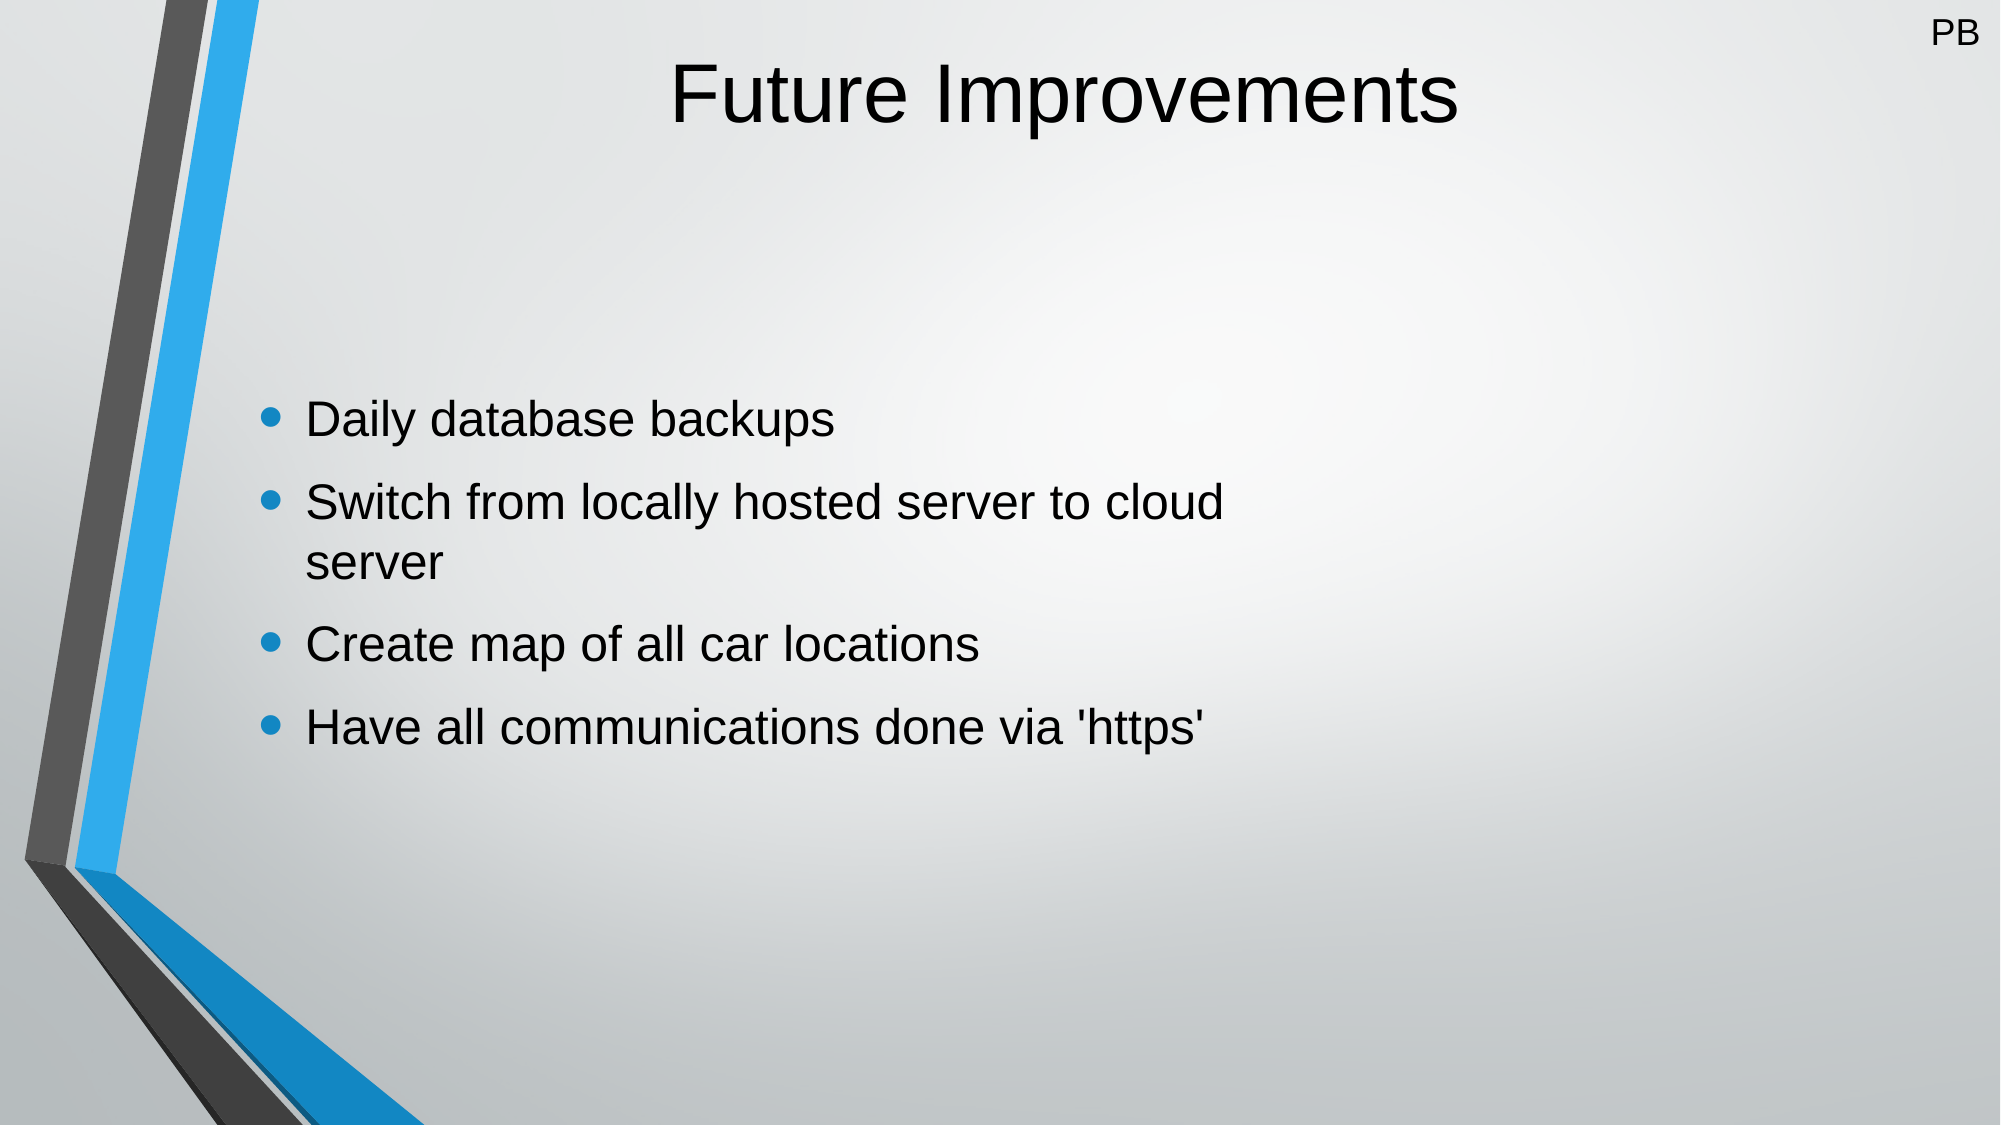

# Future Improvements
PB
Daily database backups
Switch from locally hosted server to cloud server
Create map of all car locations
Have all communications done via 'https'